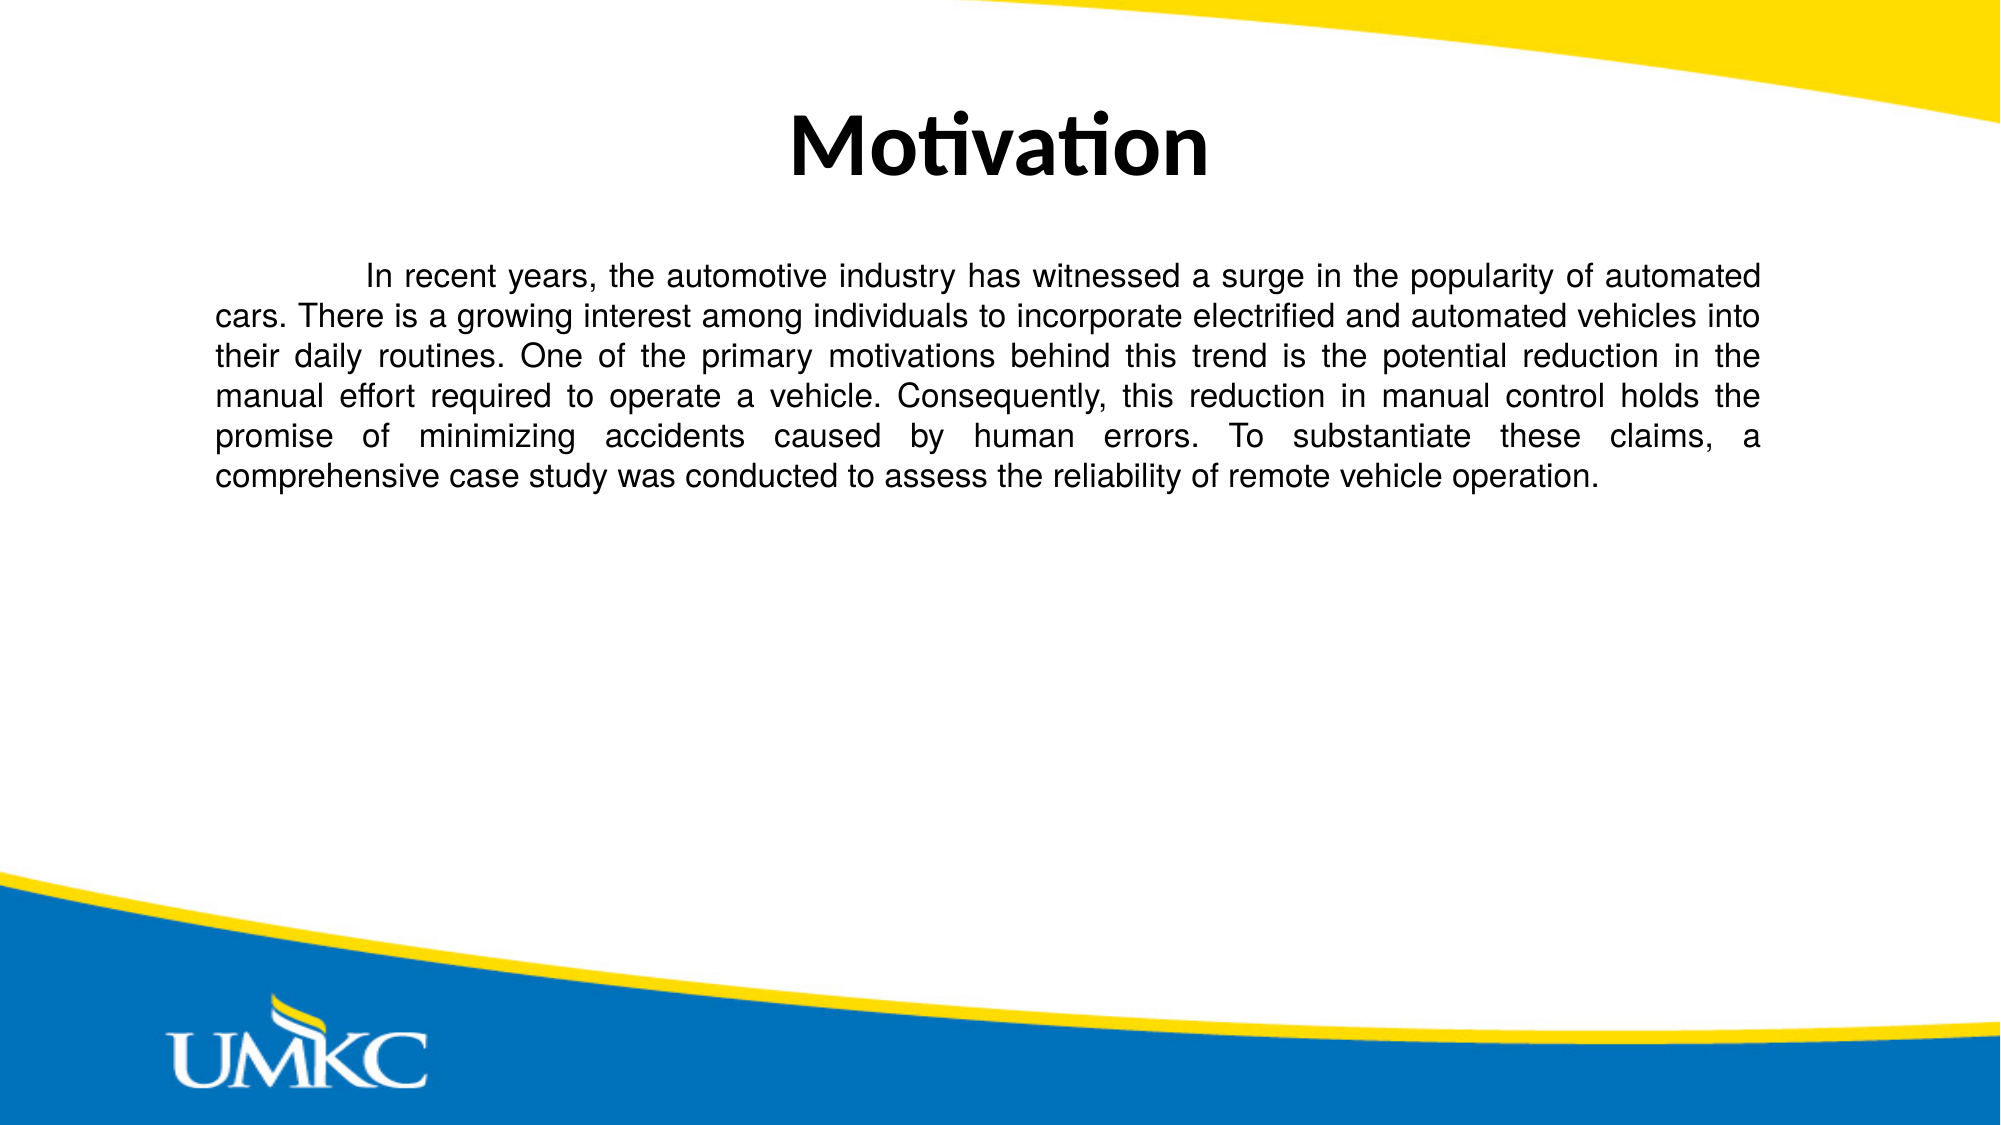

# Motivation
	In recent years, the automotive industry has witnessed a surge in the popularity of automated cars. There is a growing interest among individuals to incorporate electrified and automated vehicles into their daily routines. One of the primary motivations behind this trend is the potential reduction in the manual effort required to operate a vehicle. Consequently, this reduction in manual control holds the promise of minimizing accidents caused by human errors. To substantiate these claims, a comprehensive case study was conducted to assess the reliability of remote vehicle operation.